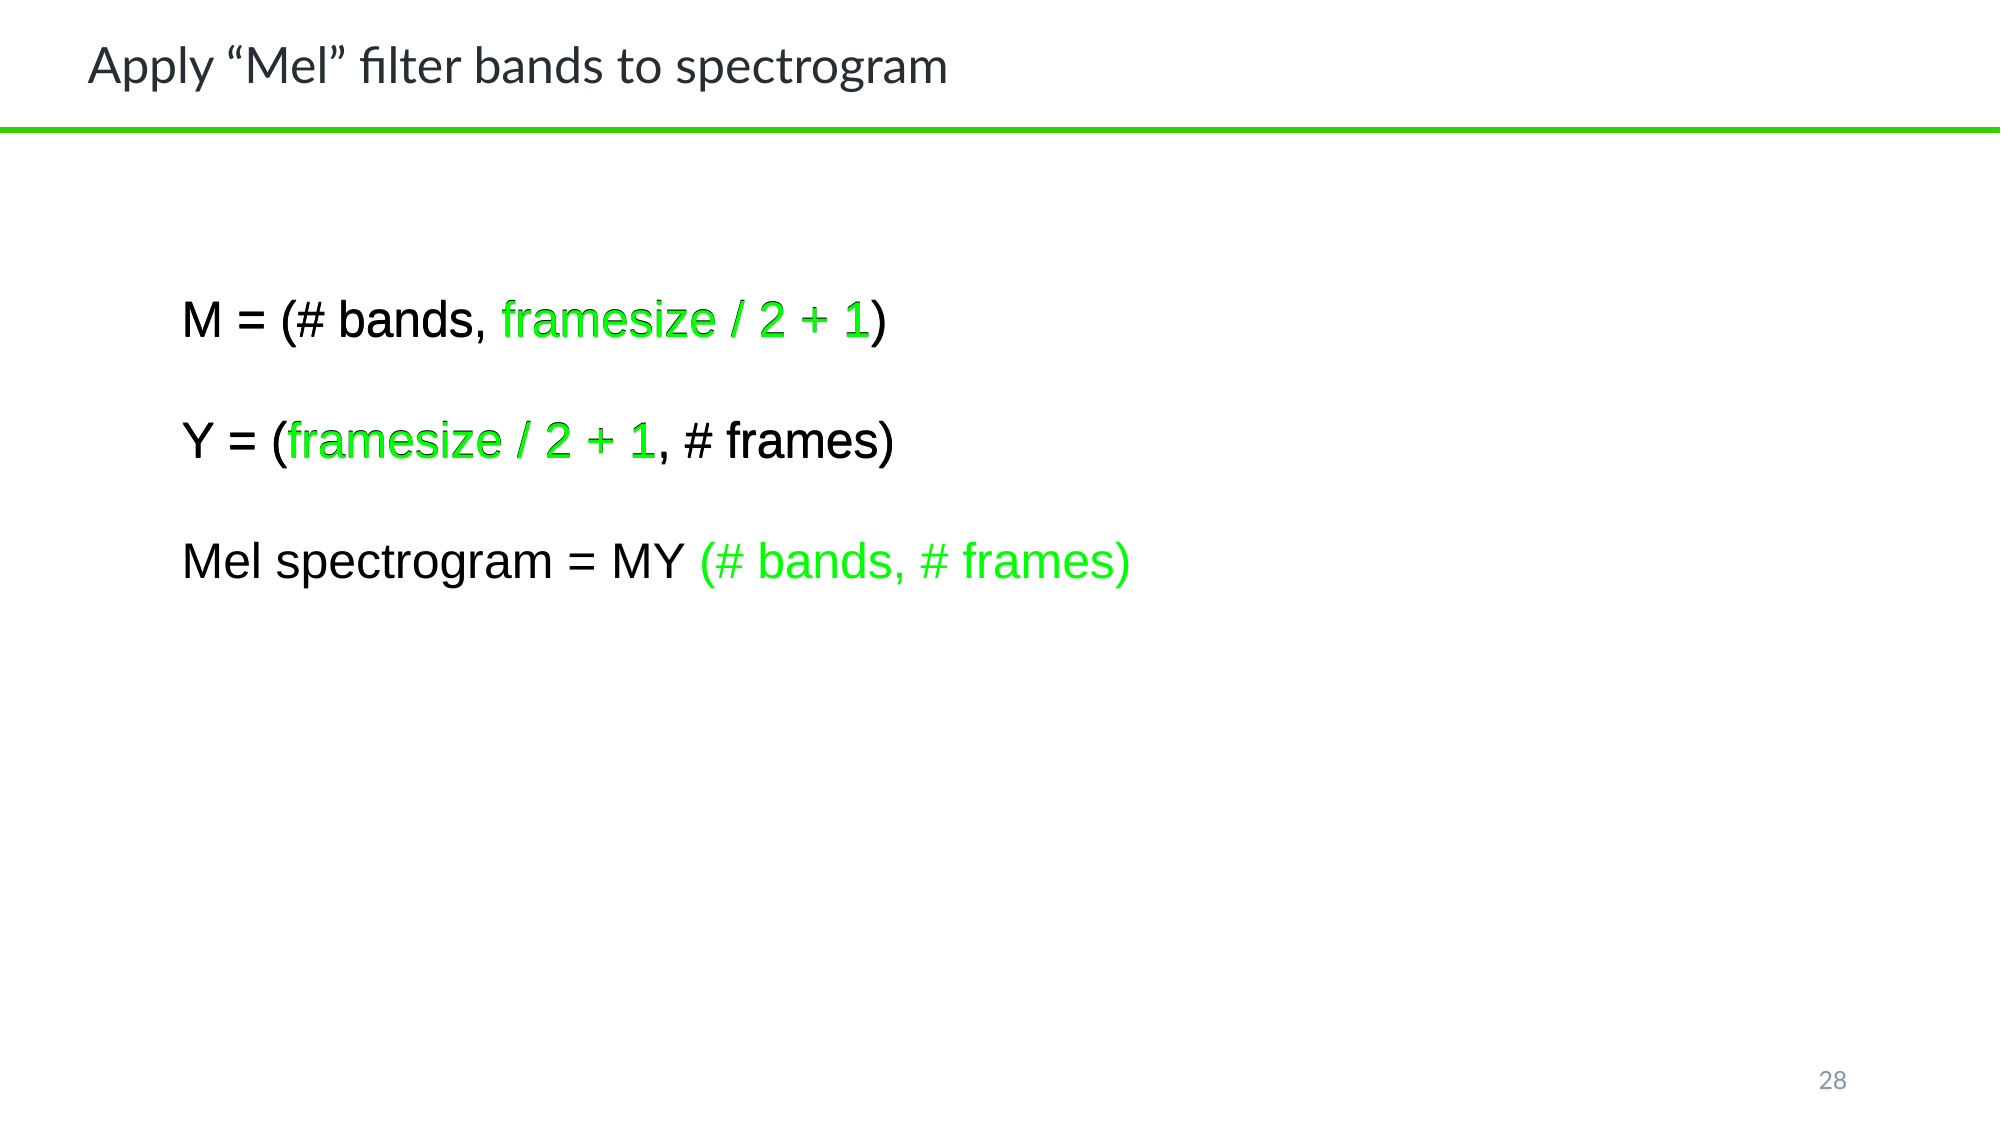

Apply “Mel” filter bands to spectrogram
M = (# bands, framesize / 2 + 1)

Y = (framesize / 2 + 1, # frames)
M = (# bands, framesize / 2 + 1)

Y = (framesize / 2 + 1, # frames)

Mel spectrogram = MY (# bands, # frames)

28
28